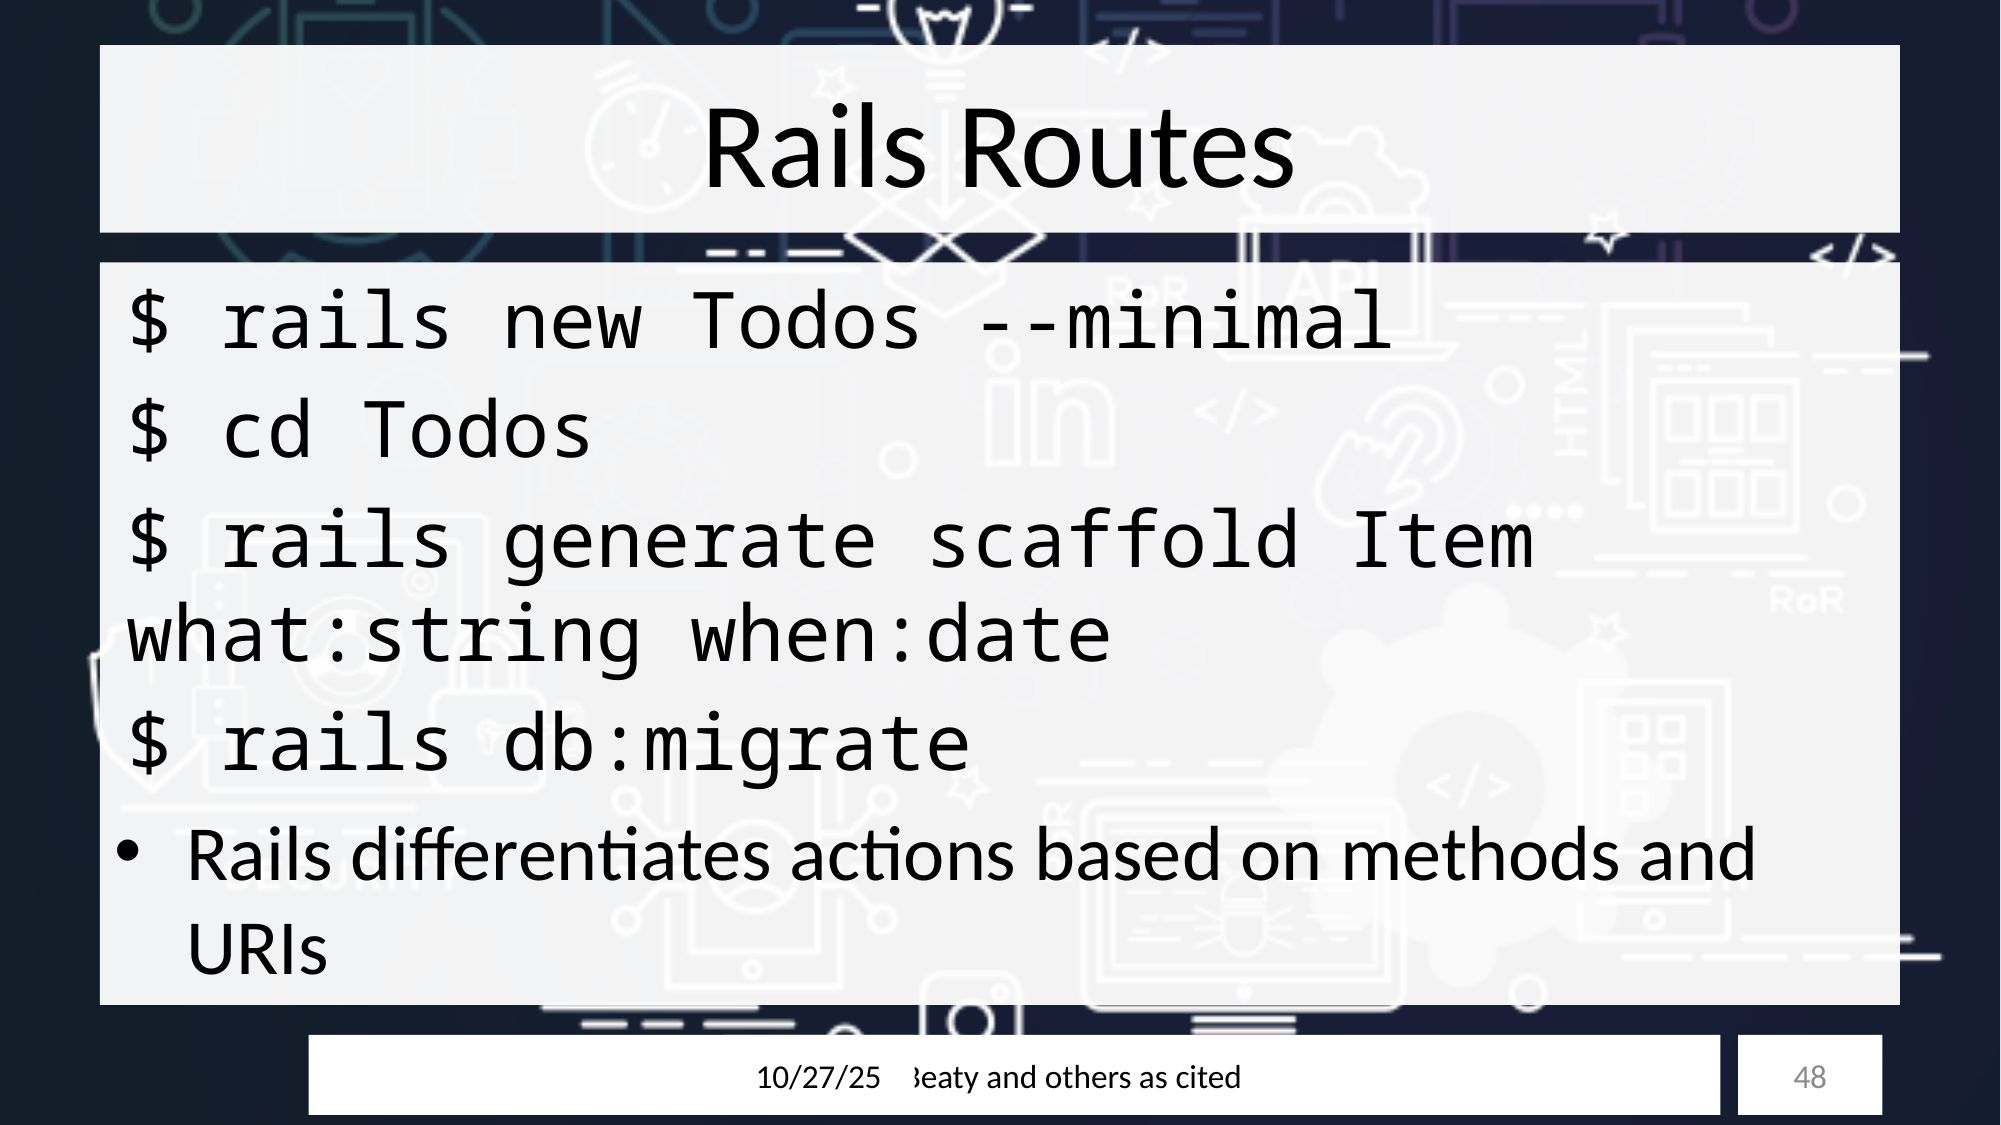

# Rails Routes
$ rails new Todos --minimal
$ cd Todos
$ rails generate scaffold Item what:string when:date
$ rails db:migrate
Rails differentiates actions based on methods and URIs

© Steve Beaty and others as cited
48
10/27/25